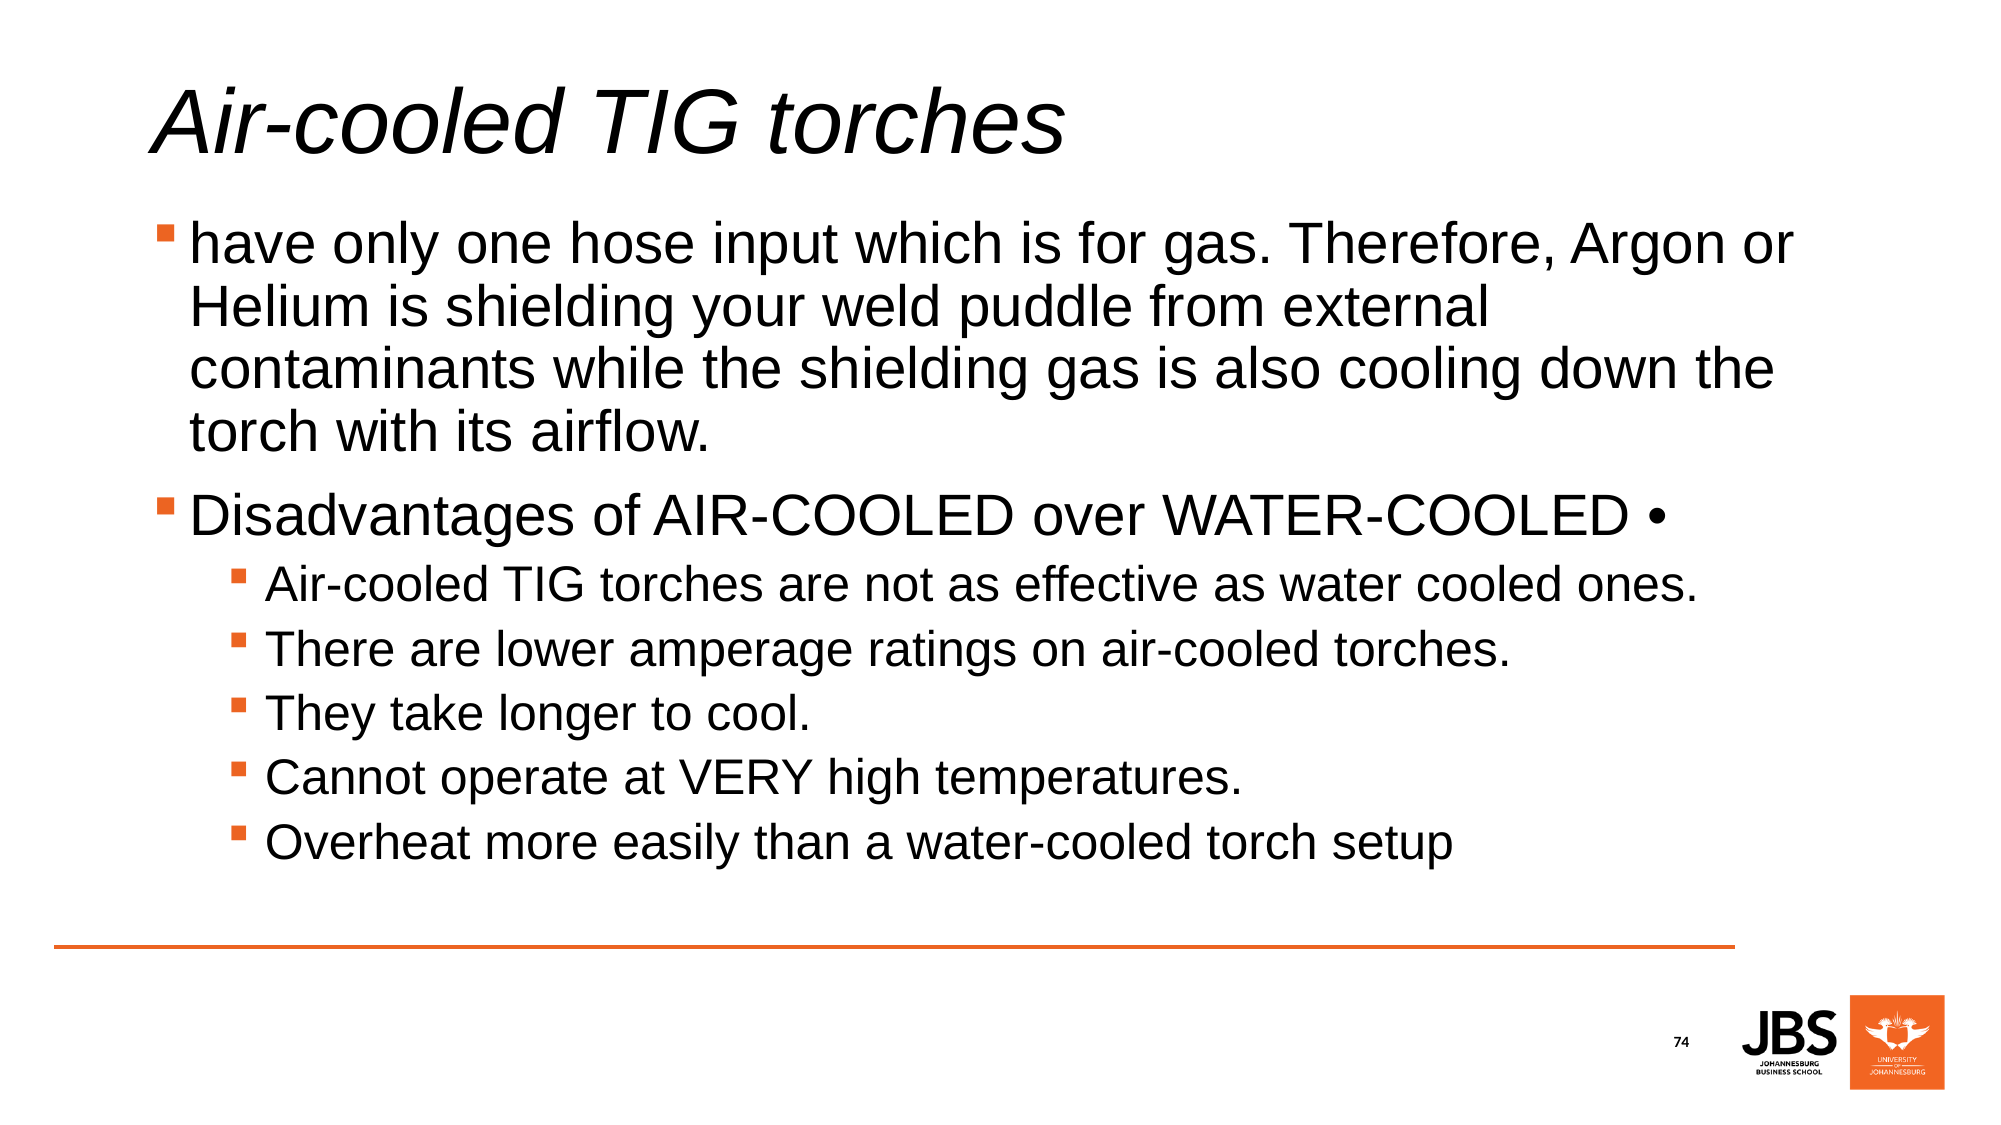

# Air-cooled TIG torches
have only one hose input which is for gas. Therefore, Argon or Helium is shielding your weld puddle from external contaminants while the shielding gas is also cooling down the torch with its airflow.
Disadvantages of AIR-COOLED over WATER-COOLED •
Air-cooled TIG torches are not as effective as water cooled ones.
There are lower amperage ratings on air-cooled torches.
They take longer to cool.
Cannot operate at VERY high temperatures.
Overheat more easily than a water-cooled torch setup